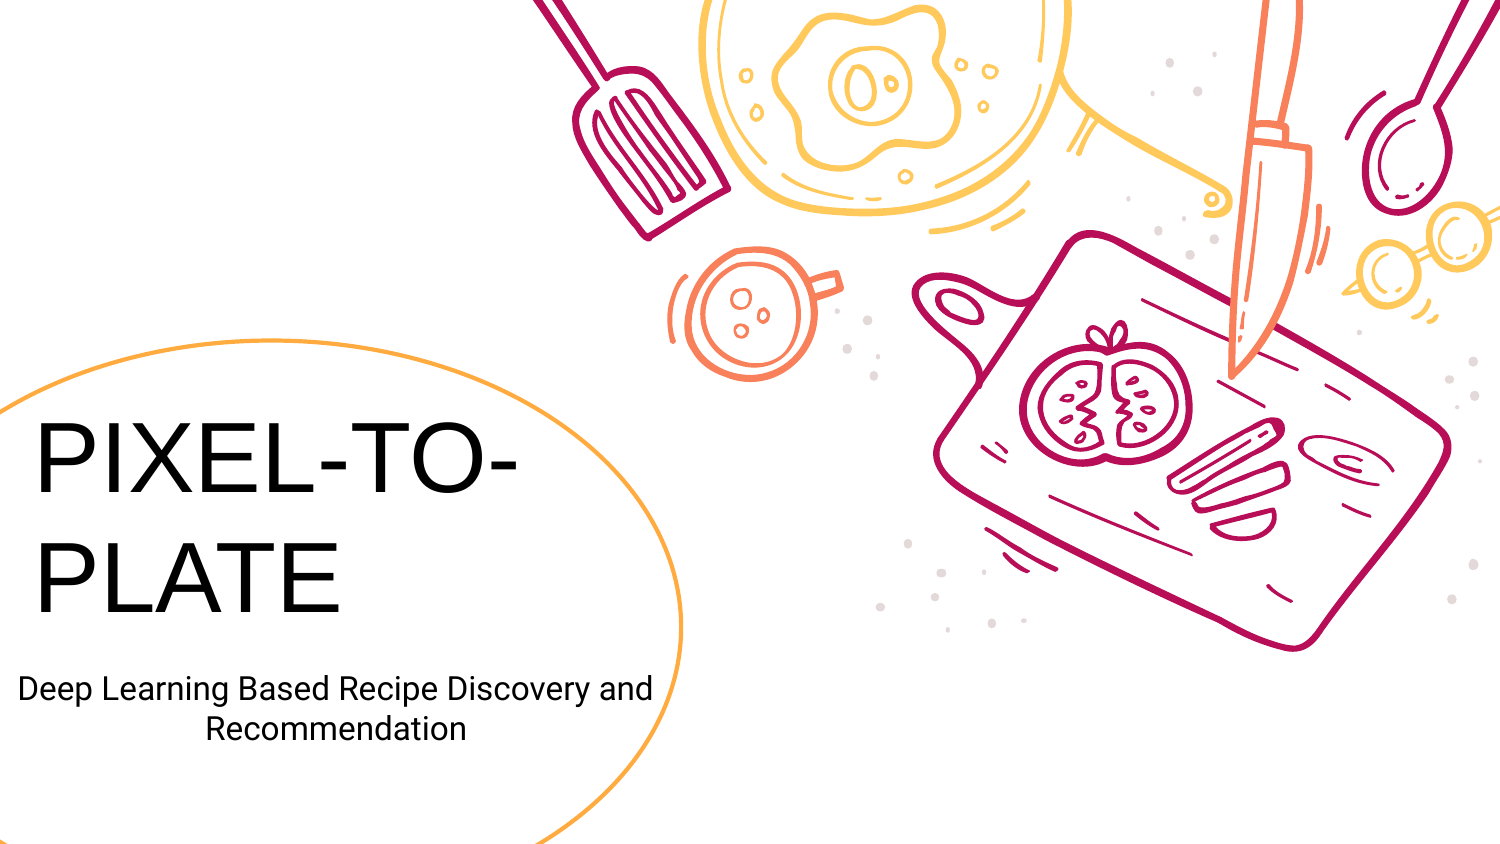

# PIXEL-TO-PLATE

Deep Learning Based Recipe Discovery and Recommendation